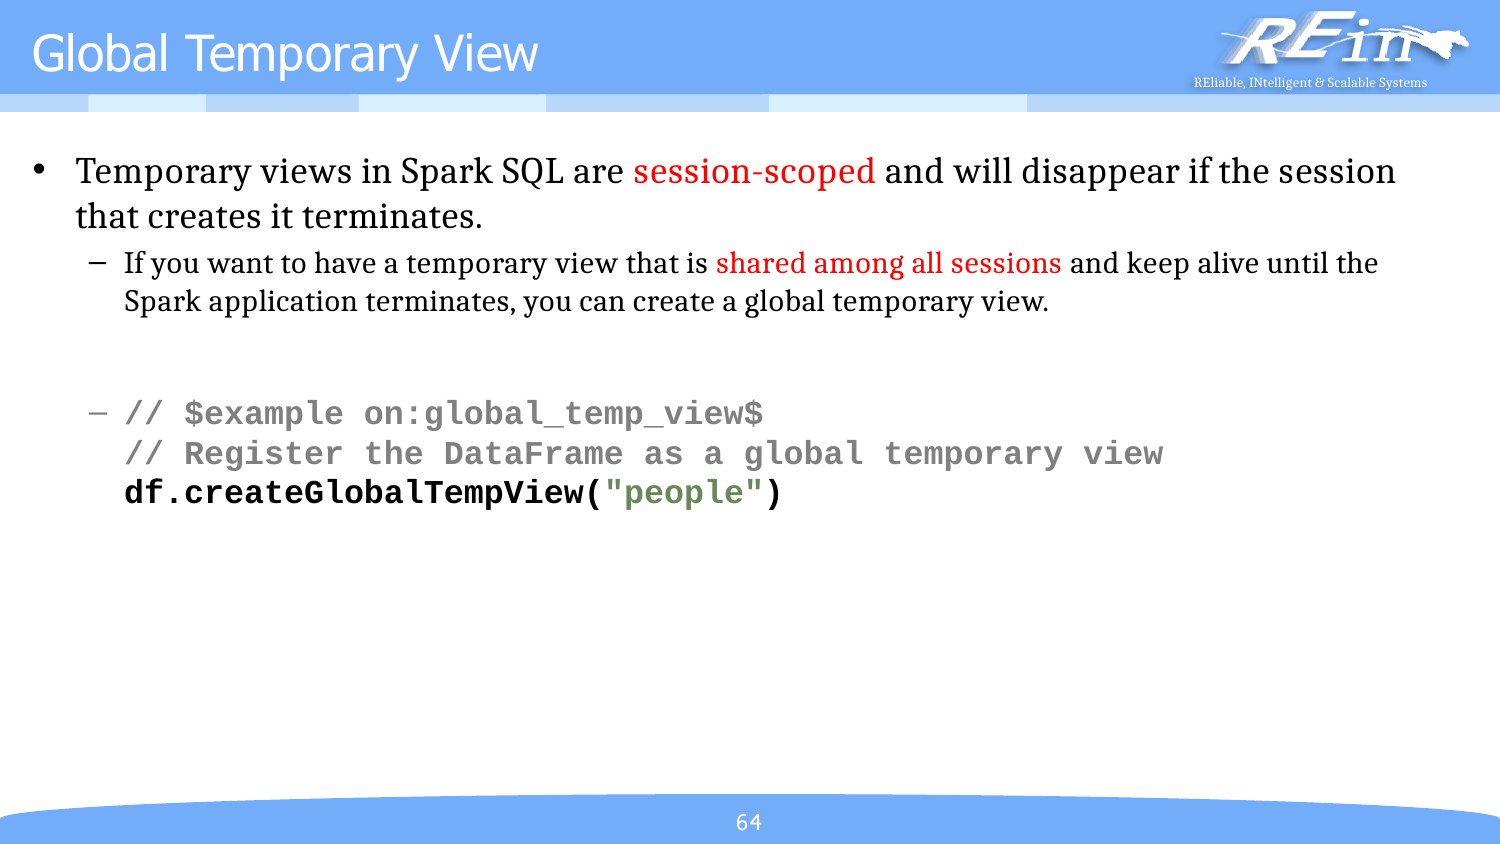

# Global Temporary View
Temporary views in Spark SQL are session-scoped and will disappear if the session that creates it terminates.
If you want to have a temporary view that is shared among all sessions and keep alive until the Spark application terminates, you can create a global temporary view.

// $example on:global_temp_view$
// Register the DataFrame as a global temporary view
df.createGlobalTempView("people")
64